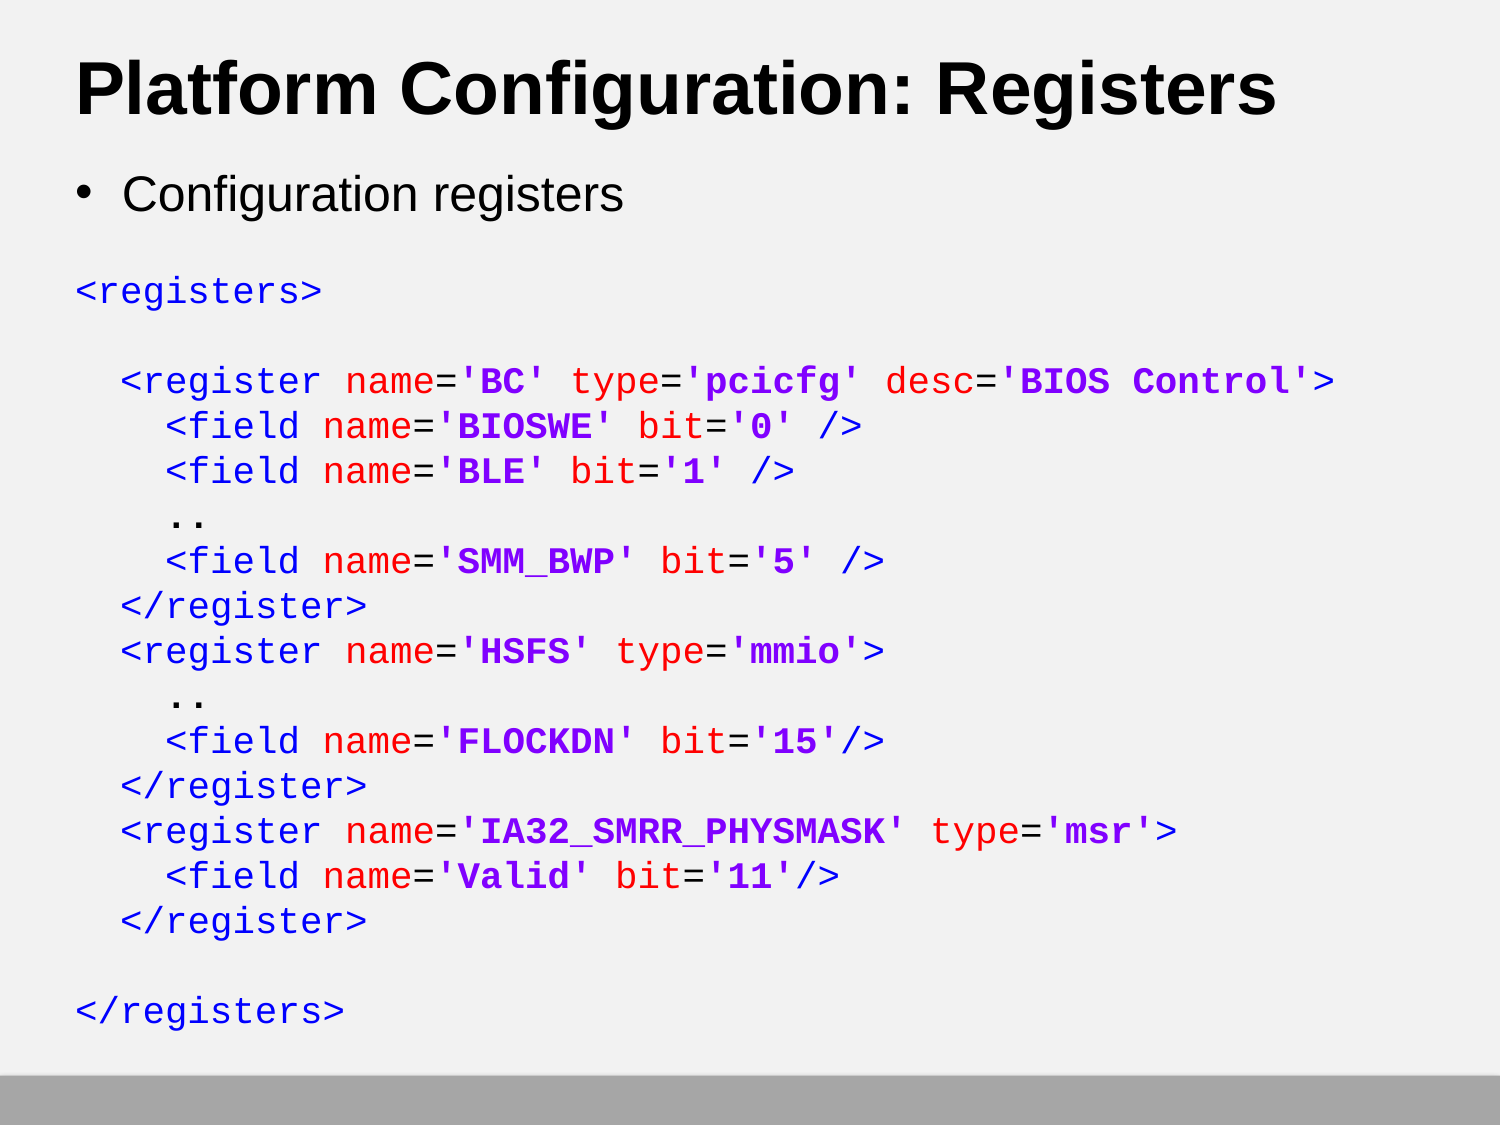

# Platform Configuration: Registers
Configuration registers

<registers>

  <register name='BC' type='pcicfg' desc='BIOS Control'>
    <field name='BIOSWE' bit='0' />
    <field name='BLE' bit='1' />
    ..
    <field name='SMM_BWP' bit='5' />
  </register>
  <register name='HSFS' type='mmio'>
    ..
    <field name='FLOCKDN' bit='15'/>
  </register>
  <register name='IA32_SMRR_PHYSMASK' type='msr'>
    <field name='Valid' bit='11'/>
  </register>

</registers>